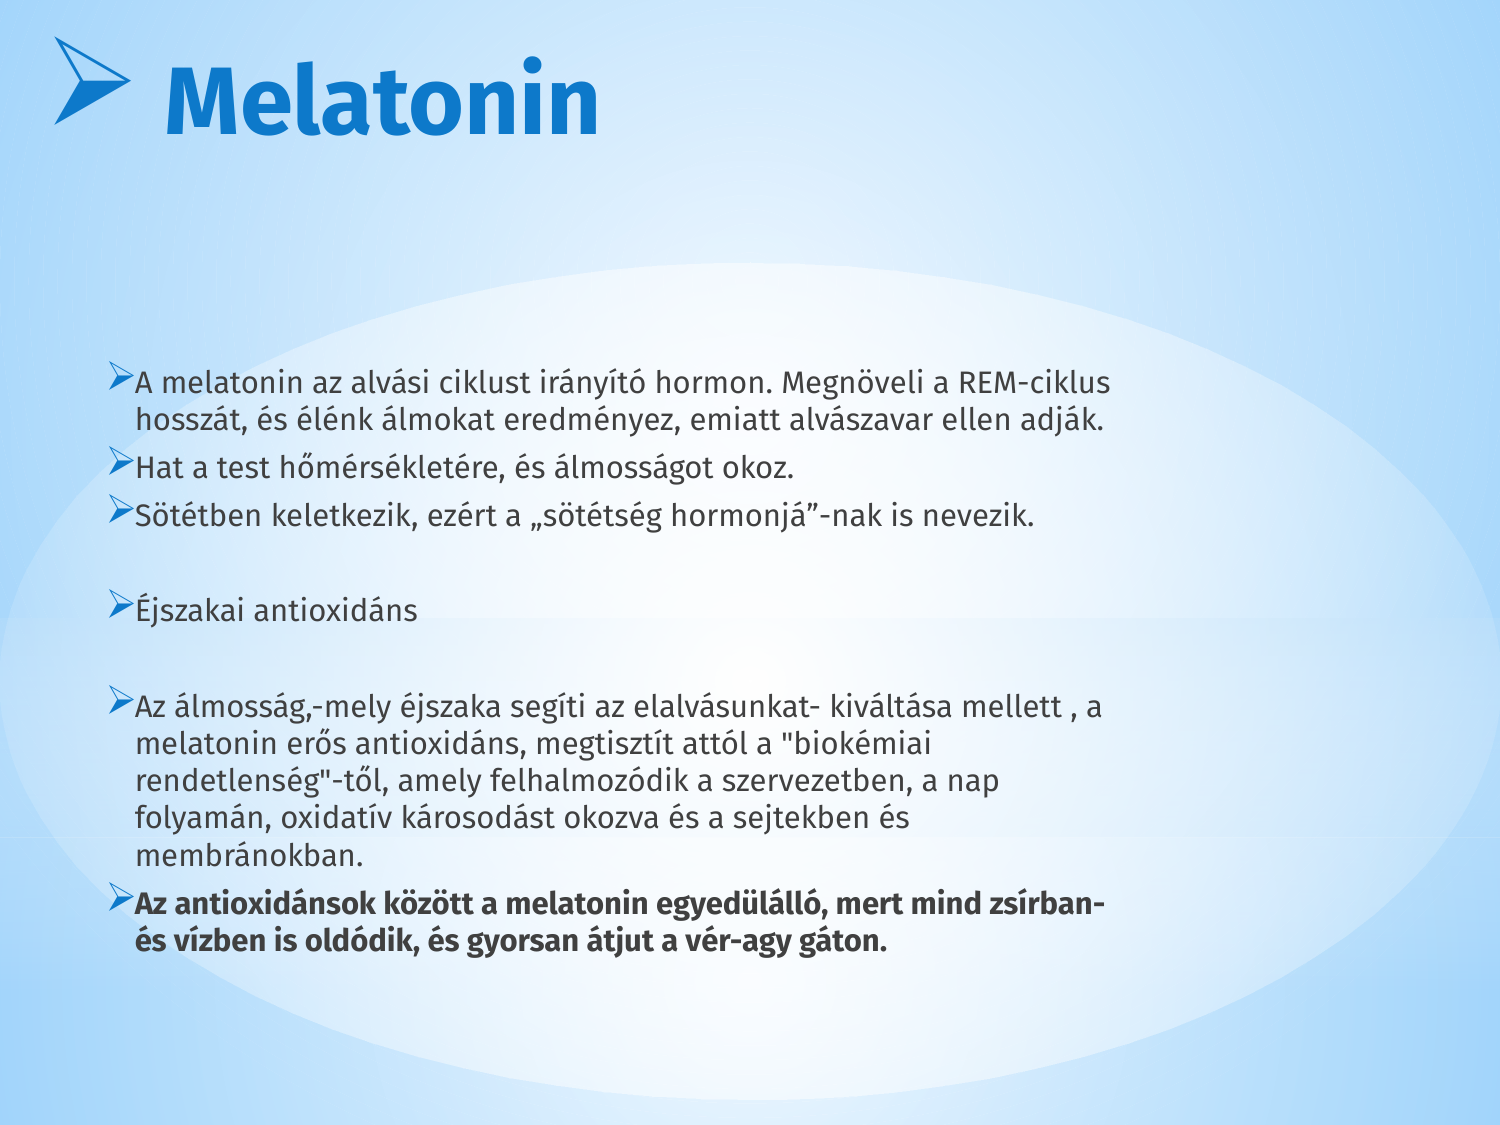

# Melatonin
A melatonin az alvási ciklust irányító hormon. Megnöveli a REM-ciklus hosszát, és élénk álmokat eredményez, emiatt alvászavar ellen adják.
Hat a test hőmérsékletére, és álmosságot okoz.
Sötétben keletkezik, ezért a „sötétség hormonjá”-nak is nevezik.

Éjszakai antioxidáns

Az álmosság,-mely éjszaka segíti az elalvásunkat- kiváltása mellett , a melatonin erős antioxidáns, megtisztít attól a "biokémiai rendetlenség"-től, amely felhalmozódik a szervezetben, a nap folyamán, oxidatív károsodást okozva és a sejtekben és membránokban.
Az antioxidánsok között a melatonin egyedülálló, mert mind zsírban-és vízben is oldódik, és gyorsan átjut a vér-agy gáton.